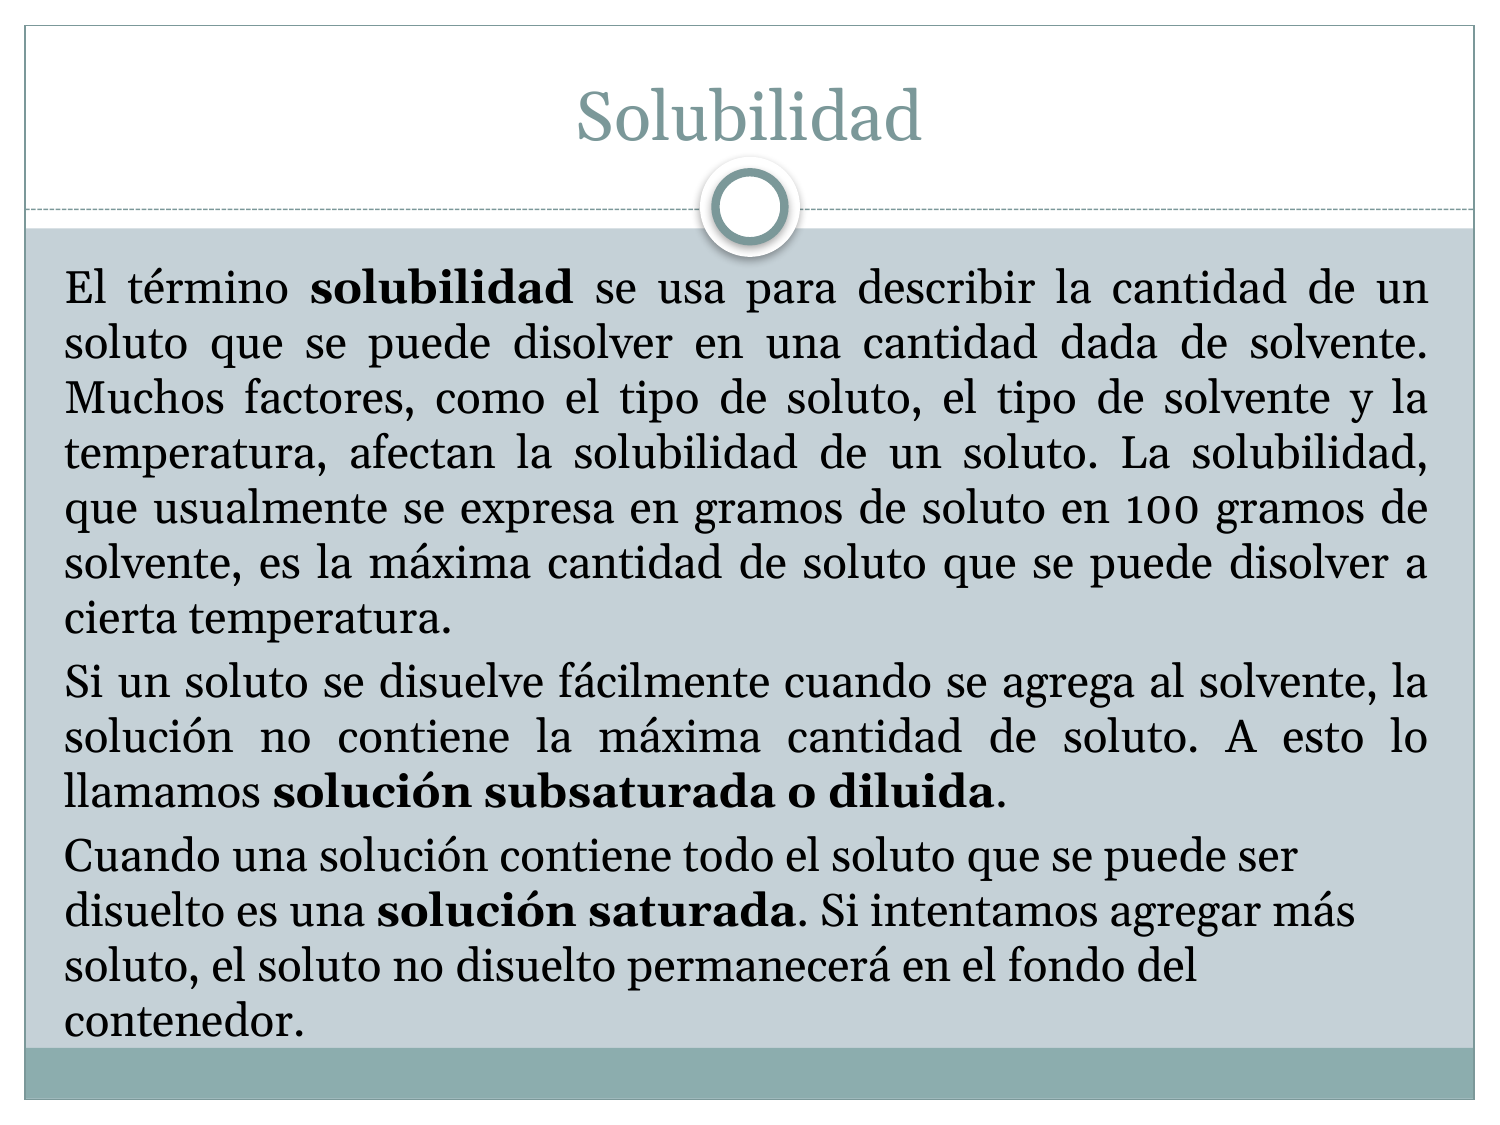

# Solubilidad
El término solubilidad se usa para describir la cantidad de un soluto que se puede disolver en una cantidad dada de solvente. Muchos factores, como el tipo de soluto, el tipo de solvente y la temperatura, afectan la solubilidad de un soluto. La solubilidad, que usualmente se expresa en gramos de soluto en 100 gramos de solvente, es la máxima cantidad de soluto que se puede disolver a cierta temperatura.
Si un soluto se disuelve fácilmente cuando se agrega al solvente, la solución no contiene la máxima cantidad de soluto. A esto lo llamamos solución subsaturada o diluida.
Cuando una solución contiene todo el soluto que se puede ser disuelto es una solución saturada. Si intentamos agregar más soluto, el soluto no disuelto permanecerá en el fondo del contenedor.